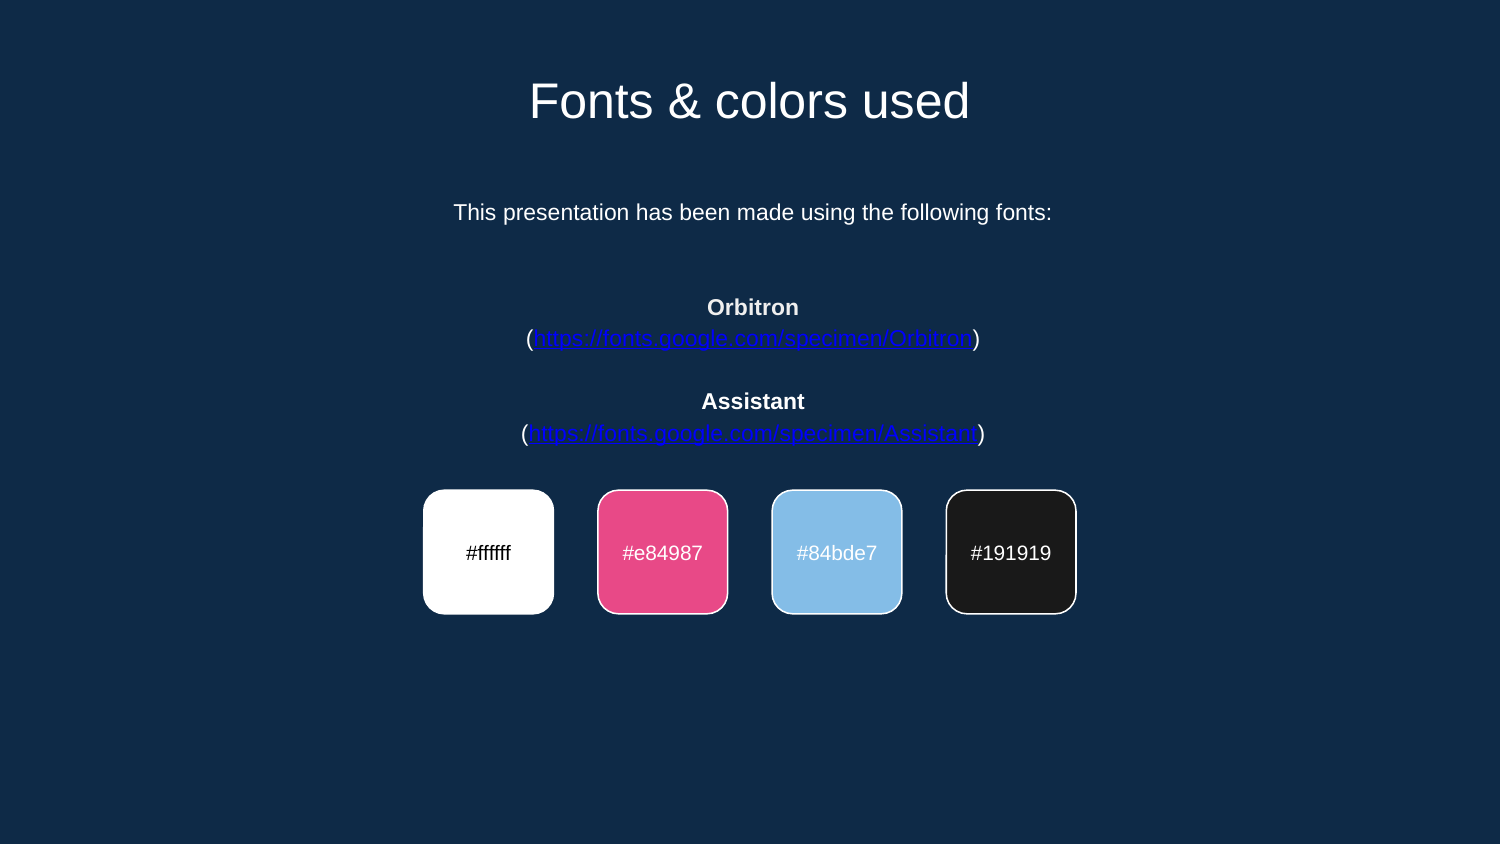

Fonts & colors used
This presentation has been made using the following fonts:

Orbitron
(https://fonts.google.com/specimen/Orbitron)

Assistant
(https://fonts.google.com/specimen/Assistant)

#ffffff
#e84987
#84bde7
#191919